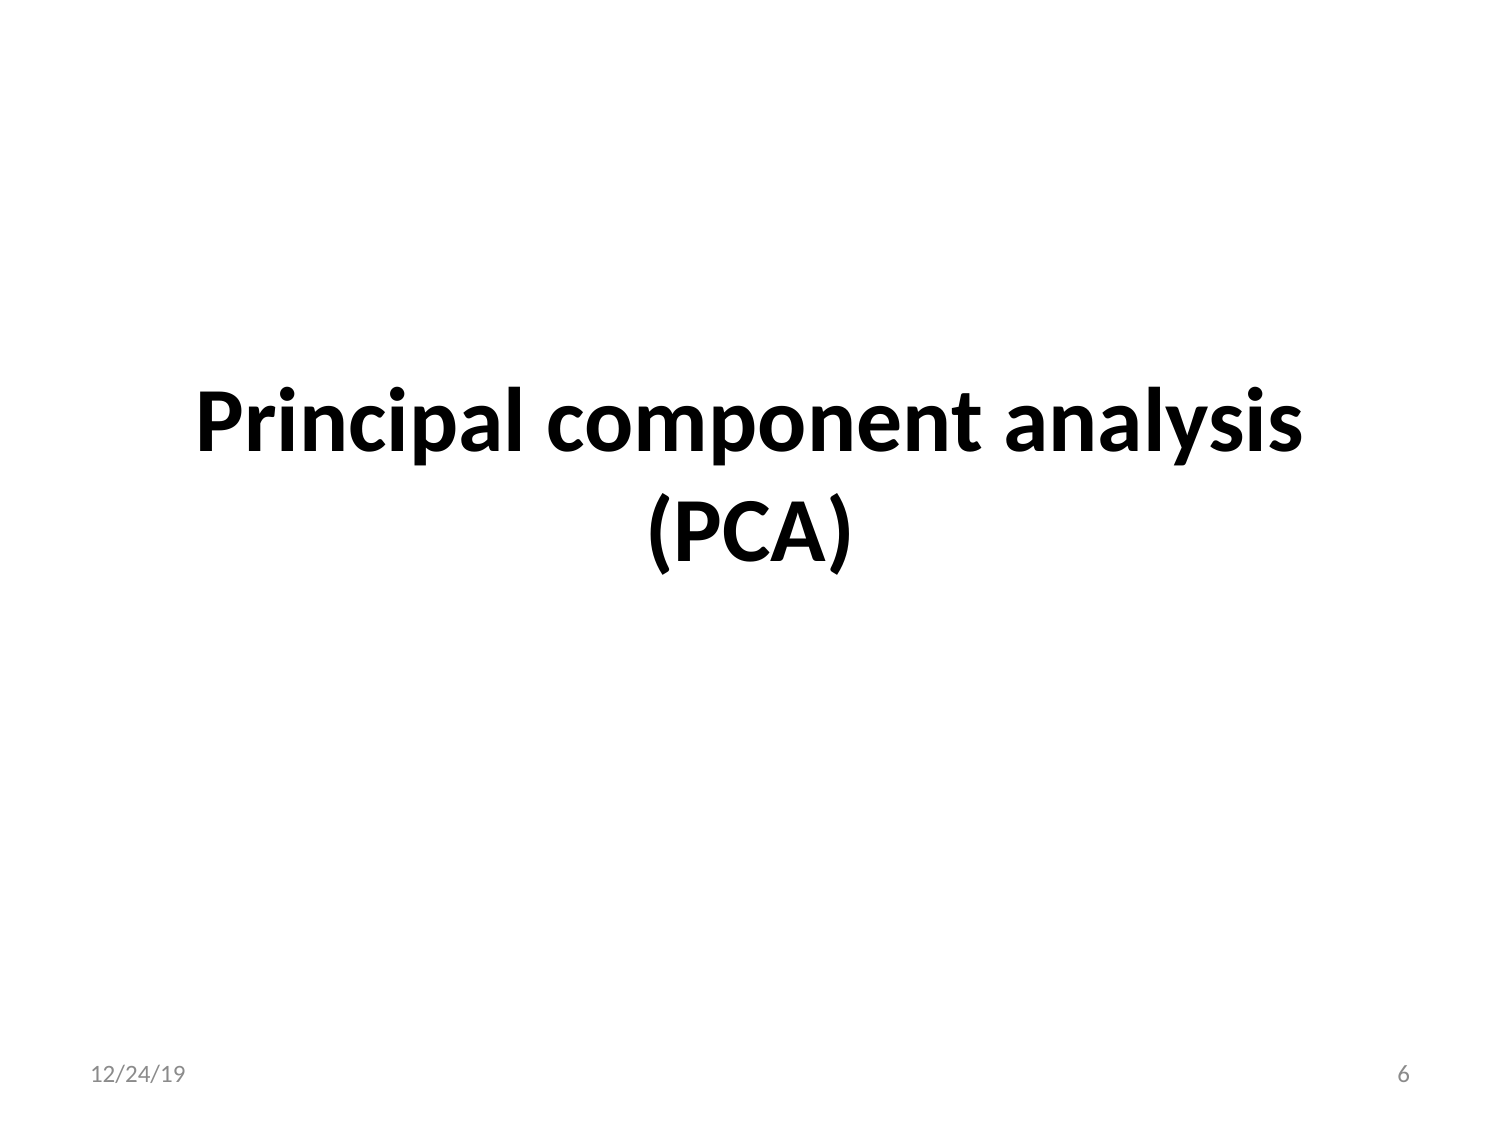

# Principal component analysis (PCA)

12/24/19
6